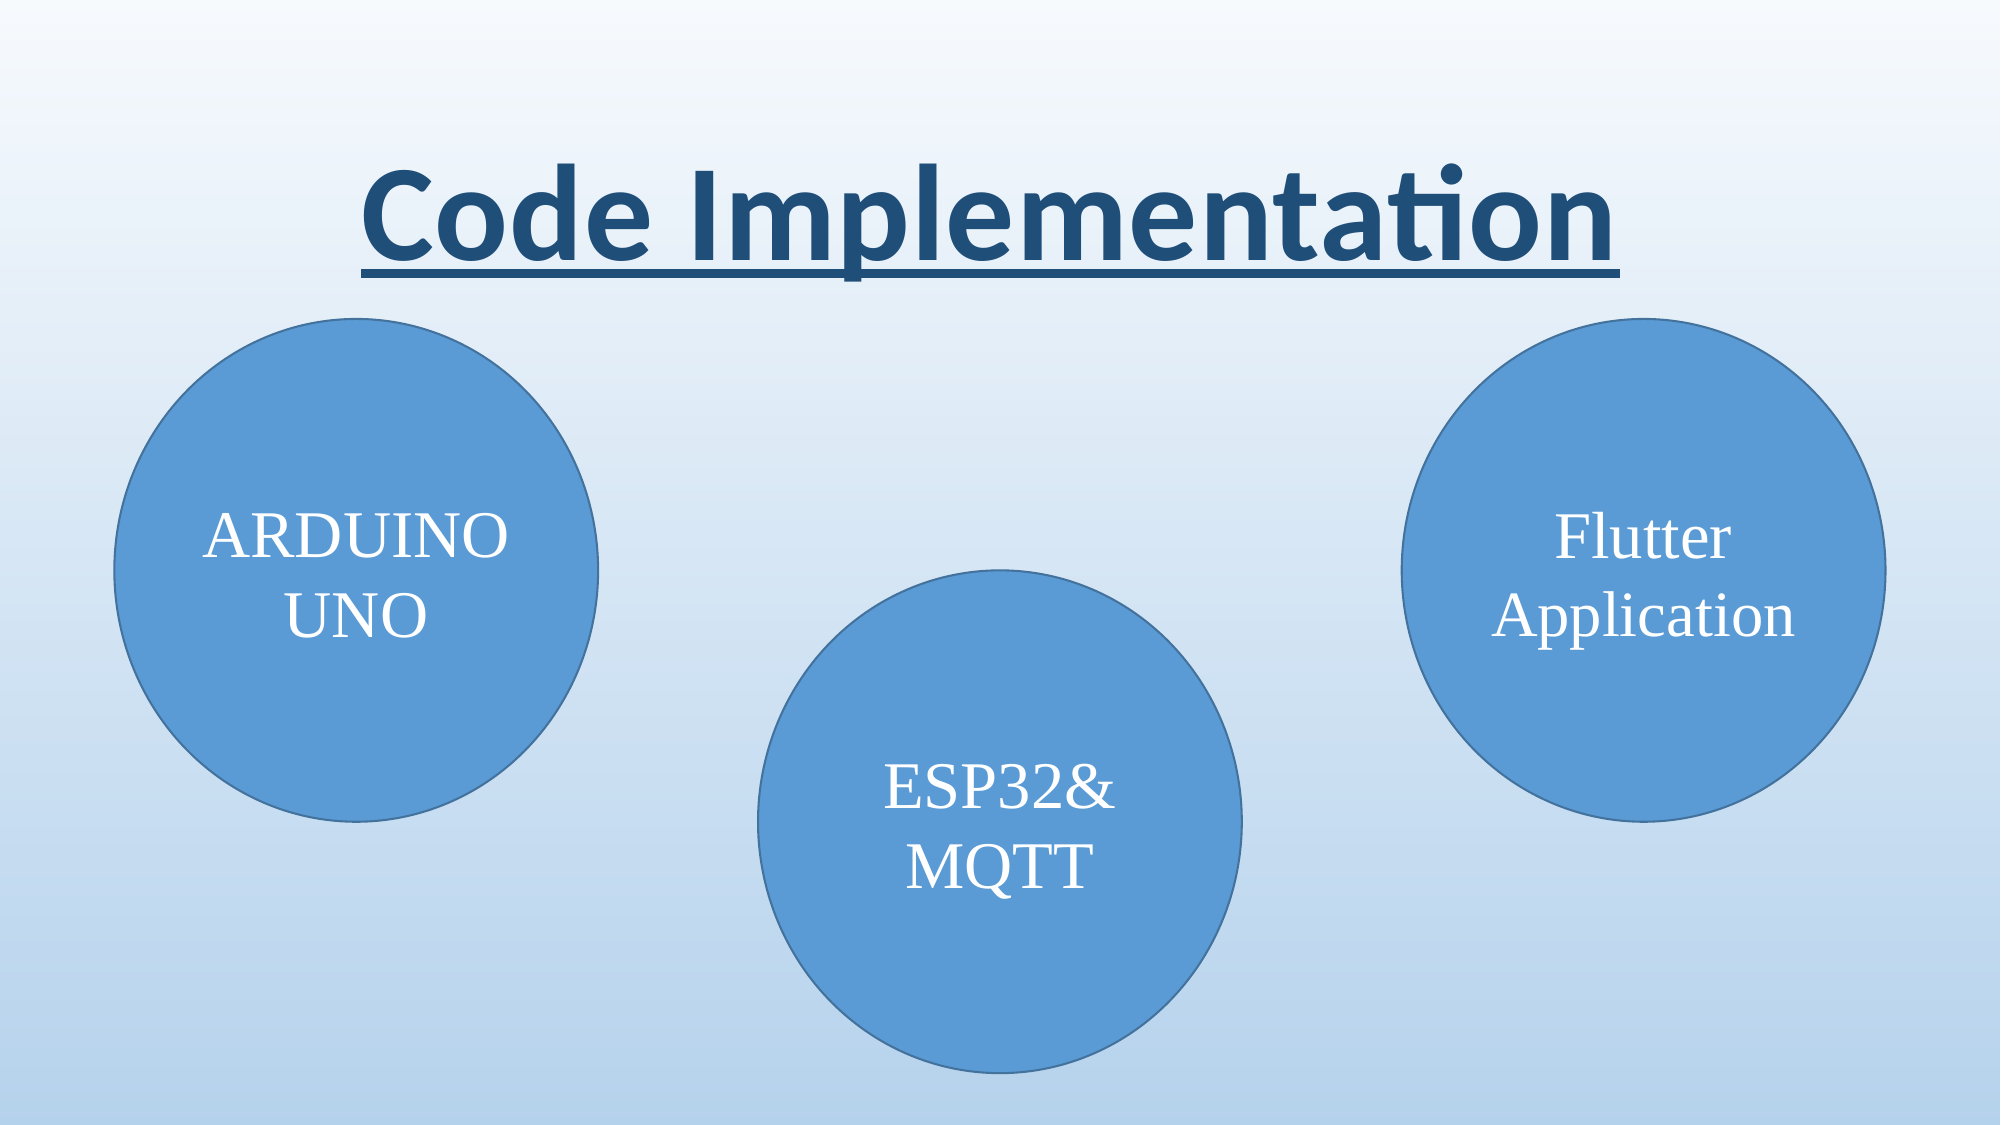

Code Implementation
ARDUINO UNO
Flutter Application
ESP32&
MQTT